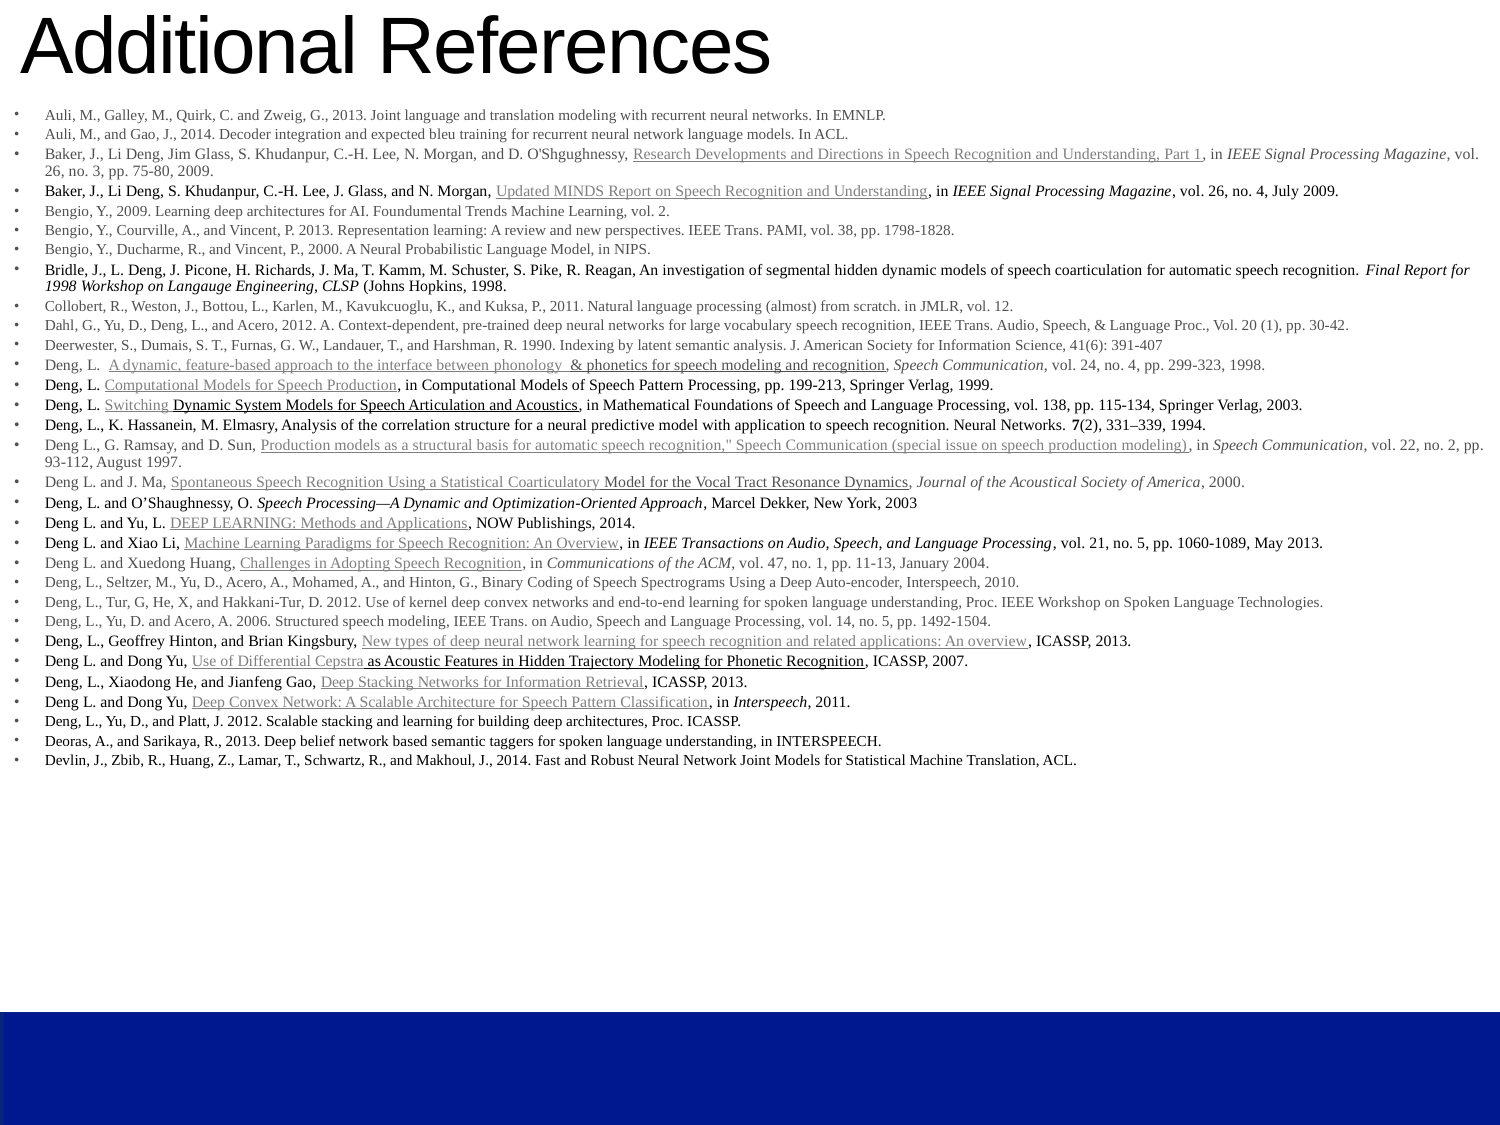

# Additional References
Auli, M., Galley, M., Quirk, C. and Zweig, G., 2013. Joint language and translation modeling with recurrent neural networks. In EMNLP.
Auli, M., and Gao, J., 2014. Decoder integration and expected bleu training for recurrent neural network language models. In ACL.
Baker, J., Li Deng, Jim Glass, S. Khudanpur, C.-H. Lee, N. Morgan, and D. O'Shgughnessy, Research Developments and Directions in Speech Recognition and Understanding, Part 1, in IEEE Signal Processing Magazine, vol. 26, no. 3, pp. 75-80, 2009.
Baker, J., Li Deng, S. Khudanpur, C.-H. Lee, J. Glass, and N. Morgan, Updated MINDS Report on Speech Recognition and Understanding, in IEEE Signal Processing Magazine, vol. 26, no. 4, July 2009.
Bengio, Y., 2009. Learning deep architectures for AI. Foundumental Trends Machine Learning, vol. 2.
Bengio, Y., Courville, A., and Vincent, P. 2013. Representation learning: A review and new perspectives. IEEE Trans. PAMI, vol. 38, pp. 1798-1828.
Bengio, Y., Ducharme, R., and Vincent, P., 2000. A Neural Probabilistic Language Model, in NIPS.
Bridle, J., L. Deng, J. Picone, H. Richards, J. Ma, T. Kamm, M. Schuster, S. Pike, R. Reagan, An investigation of segmental hidden dynamic models of speech coarticulation for automatic speech recognition. Final Report for 1998 Workshop on Langauge Engineering, CLSP (Johns Hopkins, 1998.
Collobert, R., Weston, J., Bottou, L., Karlen, M., Kavukcuoglu, K., and Kuksa, P., 2011. Natural language processing (almost) from scratch. in JMLR, vol. 12.
Dahl, G., Yu, D., Deng, L., and Acero, 2012. A. Context-dependent, pre-trained deep neural networks for large vocabulary speech recognition, IEEE Trans. Audio, Speech, & Language Proc., Vol. 20 (1), pp. 30-42.
Deerwester, S., Dumais, S. T., Furnas, G. W., Landauer, T., and Harshman, R. 1990. Indexing by latent semantic analysis. J. American Society for Information Science, 41(6): 391-407
Deng, L.  A dynamic, feature-based approach to the interface between phonology  & phonetics for speech modeling and recognition, Speech Communication, vol. 24, no. 4, pp. 299-323, 1998.
Deng, L. Computational Models for Speech Production, in Computational Models of Speech Pattern Processing, pp. 199-213, Springer Verlag, 1999.
Deng, L. Switching Dynamic System Models for Speech Articulation and Acoustics, in Mathematical Foundations of Speech and Language Processing, vol. 138, pp. 115-134, Springer Verlag, 2003.
Deng, L., K. Hassanein, M. Elmasry, Analysis of the correlation structure for a neural predictive model with application to speech recognition. Neural Networks. 7(2), 331–339, 1994.
Deng L., G. Ramsay, and D. Sun, Production models as a structural basis for automatic speech recognition," Speech Communication (special issue on speech production modeling), in Speech Communication, vol. 22, no. 2, pp. 93-112, August 1997.
Deng L. and J. Ma, Spontaneous Speech Recognition Using a Statistical Coarticulatory Model for the Vocal Tract Resonance Dynamics, Journal of the Acoustical Society of America, 2000.
Deng, L. and O’Shaughnessy, O. Speech Processing—A Dynamic and Optimization-Oriented Approach, Marcel Dekker, New York, 2003
Deng L. and Yu, L. DEEP LEARNING: Methods and Applications, NOW Publishings, 2014.
Deng L. and Xiao Li, Machine Learning Paradigms for Speech Recognition: An Overview, in IEEE Transactions on Audio, Speech, and Language Processing, vol. 21, no. 5, pp. 1060-1089, May 2013.
Deng L. and Xuedong Huang, Challenges in Adopting Speech Recognition, in Communications of the ACM, vol. 47, no. 1, pp. 11-13, January 2004.
Deng, L., Seltzer, M., Yu, D., Acero, A., Mohamed, A., and Hinton, G., Binary Coding of Speech Spectrograms Using a Deep Auto-encoder, Interspeech, 2010.
Deng, L., Tur, G, He, X, and Hakkani-Tur, D. 2012. Use of kernel deep convex networks and end-to-end learning for spoken language understanding, Proc. IEEE Workshop on Spoken Language Technologies.
Deng, L., Yu, D. and Acero, A. 2006. Structured speech modeling, IEEE Trans. on Audio, Speech and Language Processing, vol. 14, no. 5, pp. 1492-1504.
Deng, L., Geoffrey Hinton, and Brian Kingsbury, New types of deep neural network learning for speech recognition and related applications: An overview, ICASSP, 2013.
Deng L. and Dong Yu, Use of Differential Cepstra as Acoustic Features in Hidden Trajectory Modeling for Phonetic Recognition, ICASSP, 2007.
Deng, L., Xiaodong He, and Jianfeng Gao, Deep Stacking Networks for Information Retrieval, ICASSP, 2013.
Deng L. and Dong Yu, Deep Convex Network: A Scalable Architecture for Speech Pattern Classification, in Interspeech, 2011.
Deng, L., Yu, D., and Platt, J. 2012. Scalable stacking and learning for building deep architectures, Proc. ICASSP.
Deoras, A., and Sarikaya, R., 2013. Deep belief network based semantic taggers for spoken language understanding, in INTERSPEECH.
Devlin, J., Zbib, R., Huang, Z., Lamar, T., Schwartz, R., and Makhoul, J., 2014. Fast and Robust Neural Network Joint Models for Statistical Machine Translation, ACL.